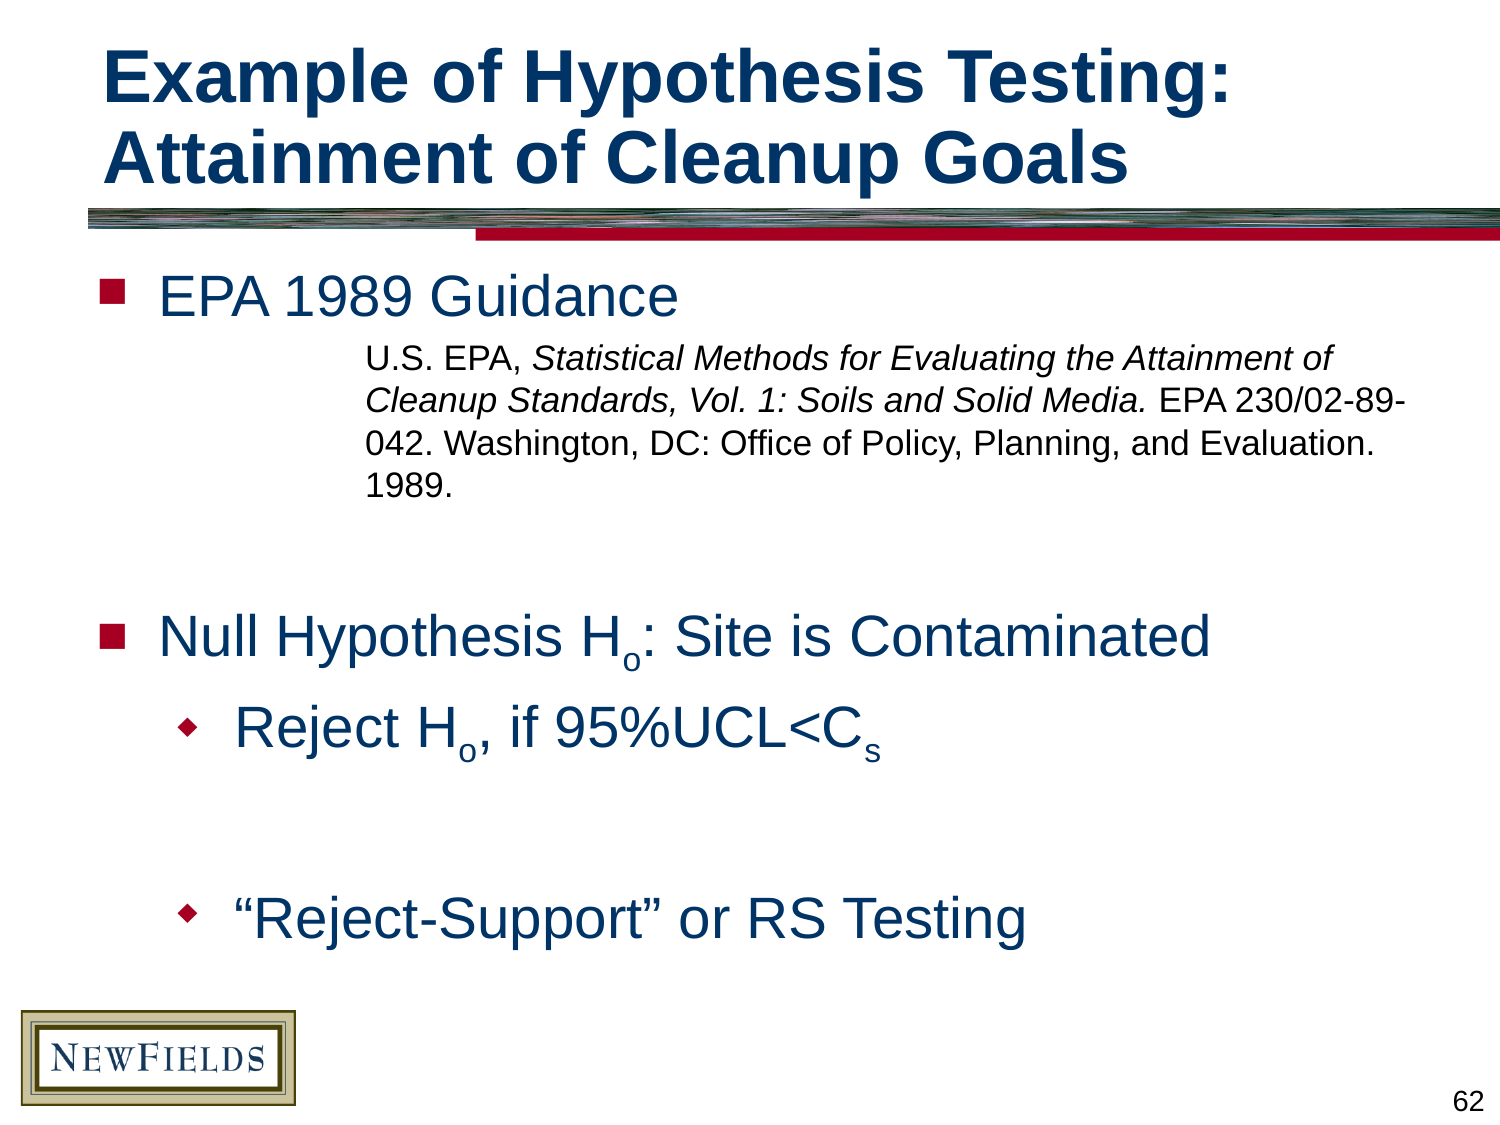

# Example of Hypothesis Testing: Attainment of Cleanup Goals
EPA 1989 Guidance
	U.S. EPA, Statistical Methods for Evaluating the Attainment of Cleanup Standards, Vol. 1: Soils and Solid Media. EPA 230/02-89-042. Washington, DC: Office of Policy, Planning, and Evaluation. 1989.

Null Hypothesis Ho: Site is Contaminated
Reject Ho, if 95%UCL<Cs

“Reject-Support” or RS Testing

62